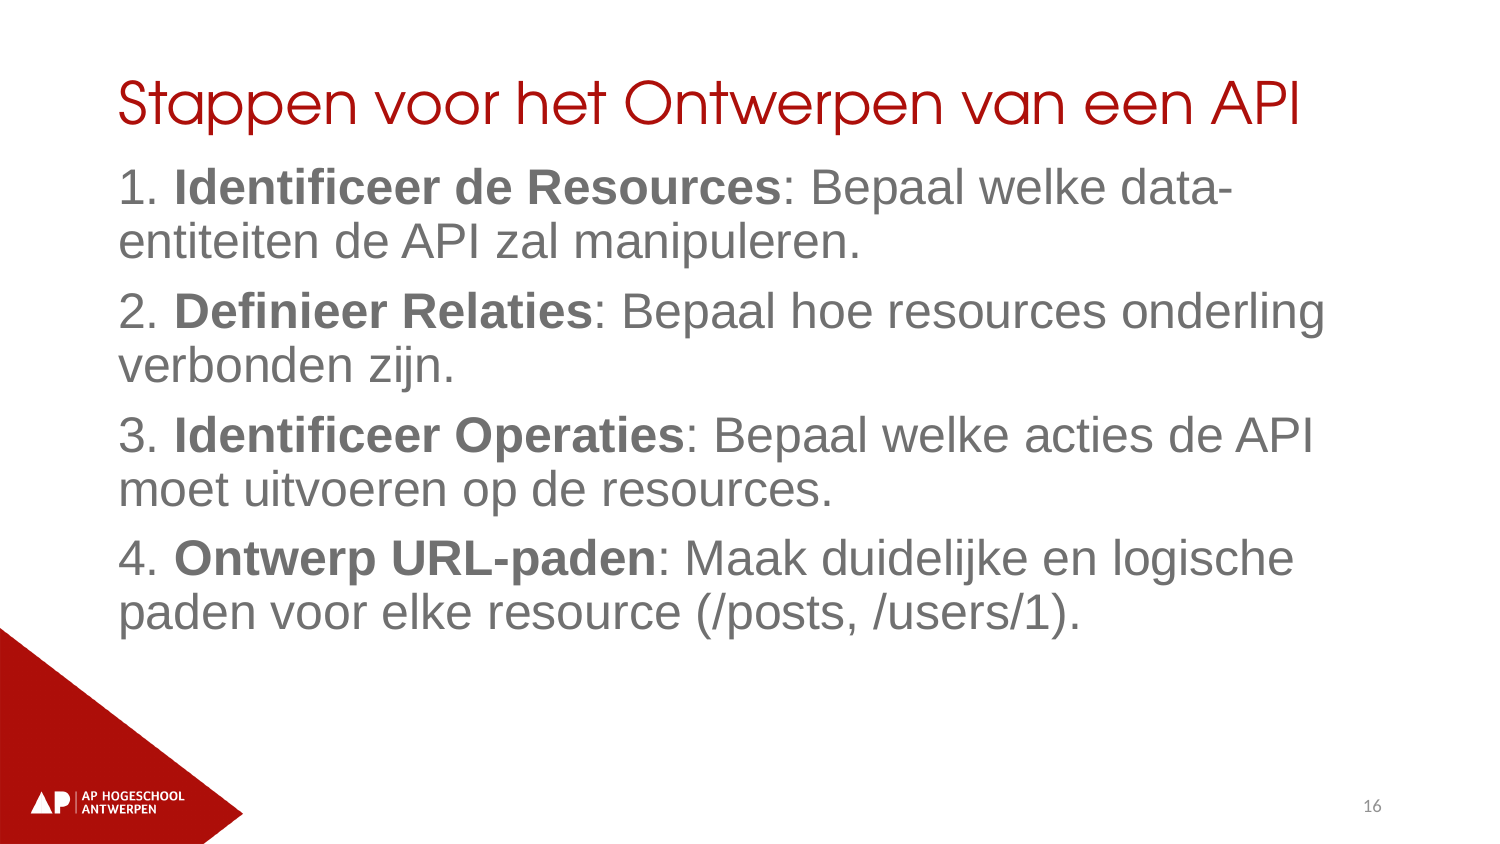

# Stappen voor het Ontwerpen van een API
1. Identificeer de Resources: Bepaal welke data-entiteiten de API zal manipuleren.
2. Definieer Relaties: Bepaal hoe resources onderling verbonden zijn.
3. Identificeer Operaties: Bepaal welke acties de API moet uitvoeren op de resources.
4. Ontwerp URL-paden: Maak duidelijke en logische paden voor elke resource (/posts, /users/1).
16